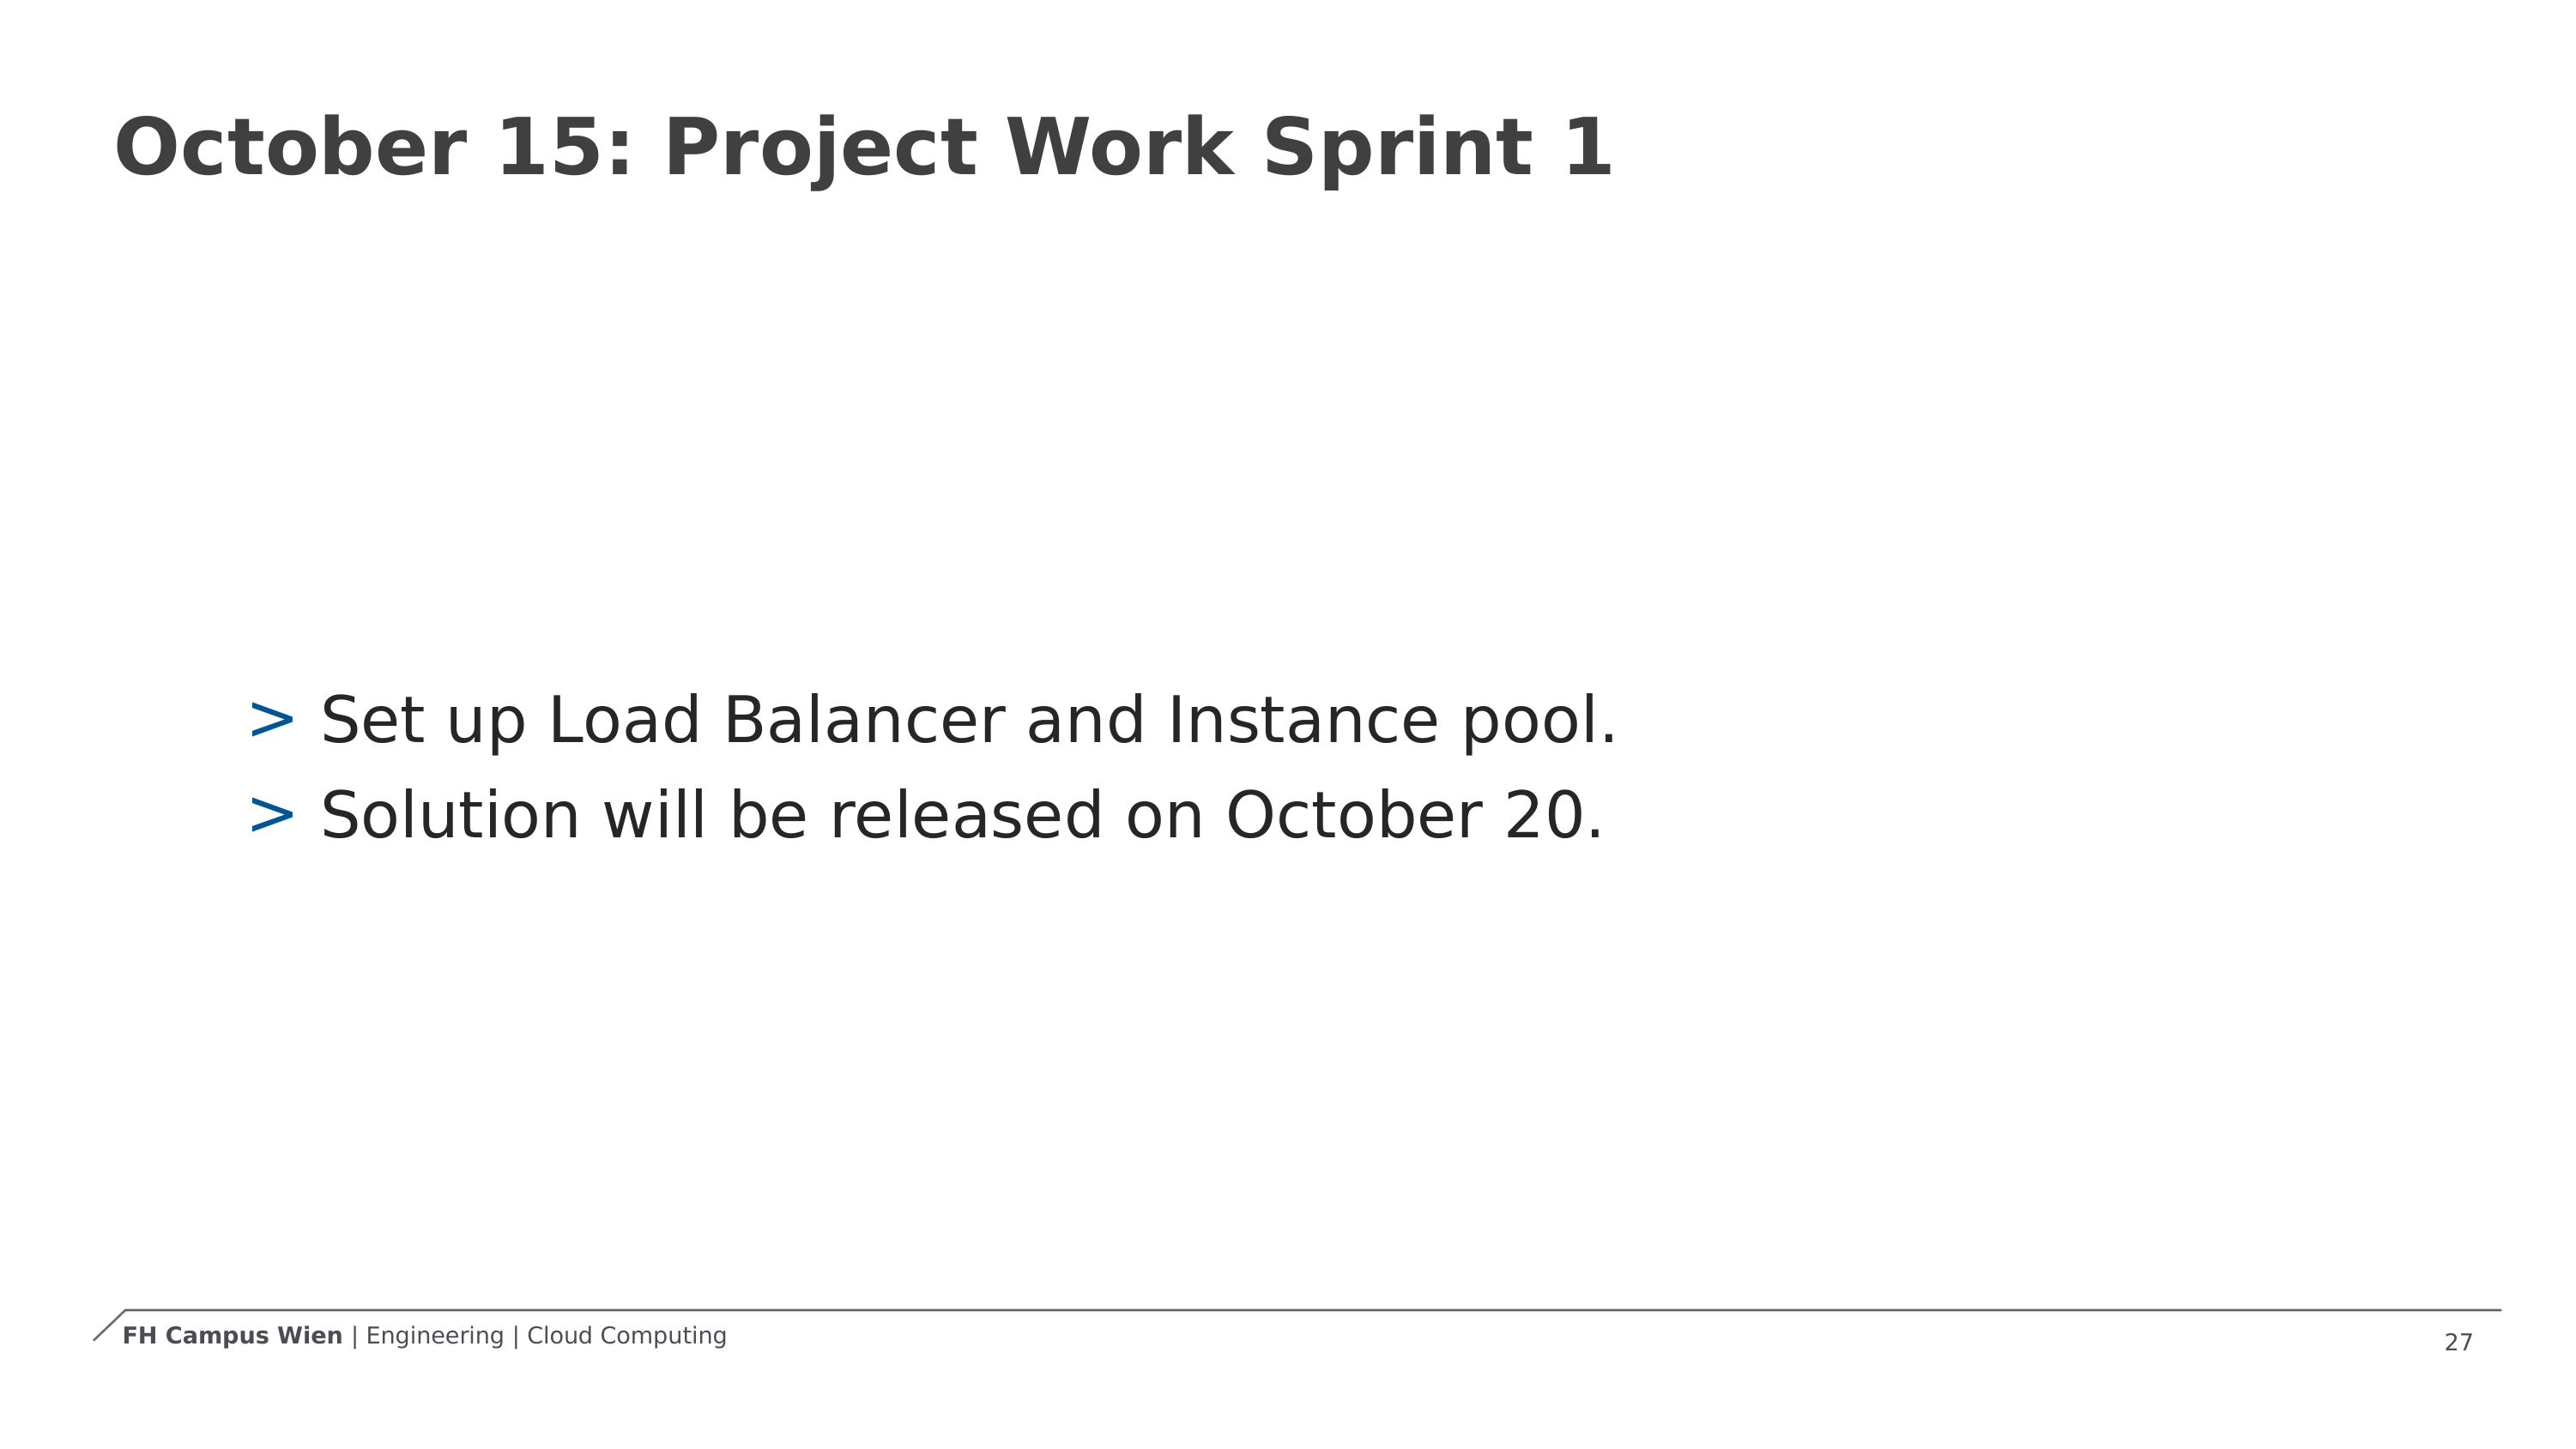

# October 15: Project Work Sprint 1
 Set up Load Balancer and Instance pool.
 Solution will be released on October 20.